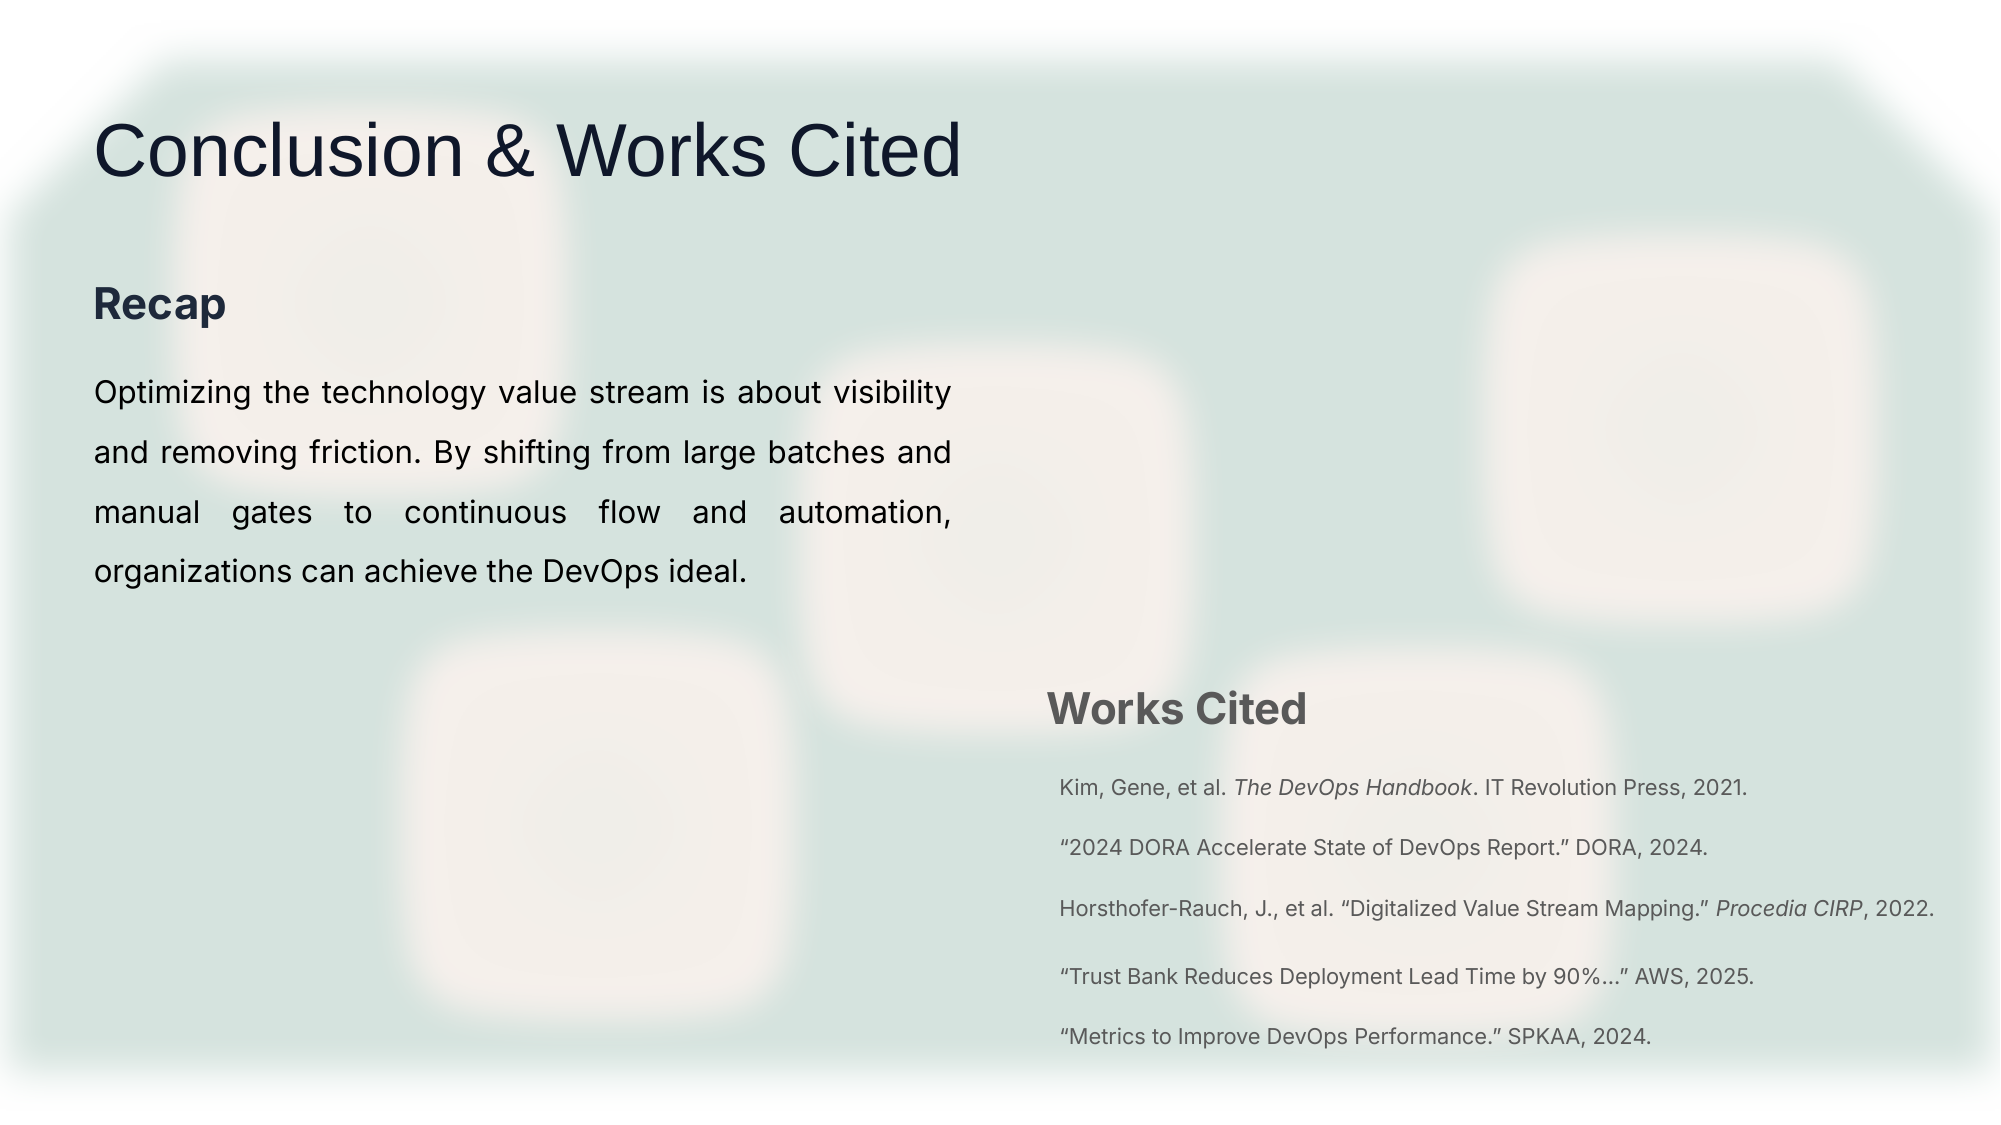

Conclusion & Works Cited

Recap

Optimizing the technology value stream is about visibility and removing friction. By shifting from large batches and manual gates to continuous flow and automation, organizations can achieve the DevOps ideal.

Works Cited
Kim, Gene, et al. The DevOps Handbook. IT Revolution Press, 2021.
“2024 DORA Accelerate State of DevOps Report.” DORA, 2024.
Horsthofer-Rauch, J., et al. “Digitalized Value Stream Mapping.” Procedia CIRP, 2022.
“Trust Bank Reduces Deployment Lead Time by 90%...” AWS, 2025.
“Metrics to Improve DevOps Performance.” SPKAA, 2024.